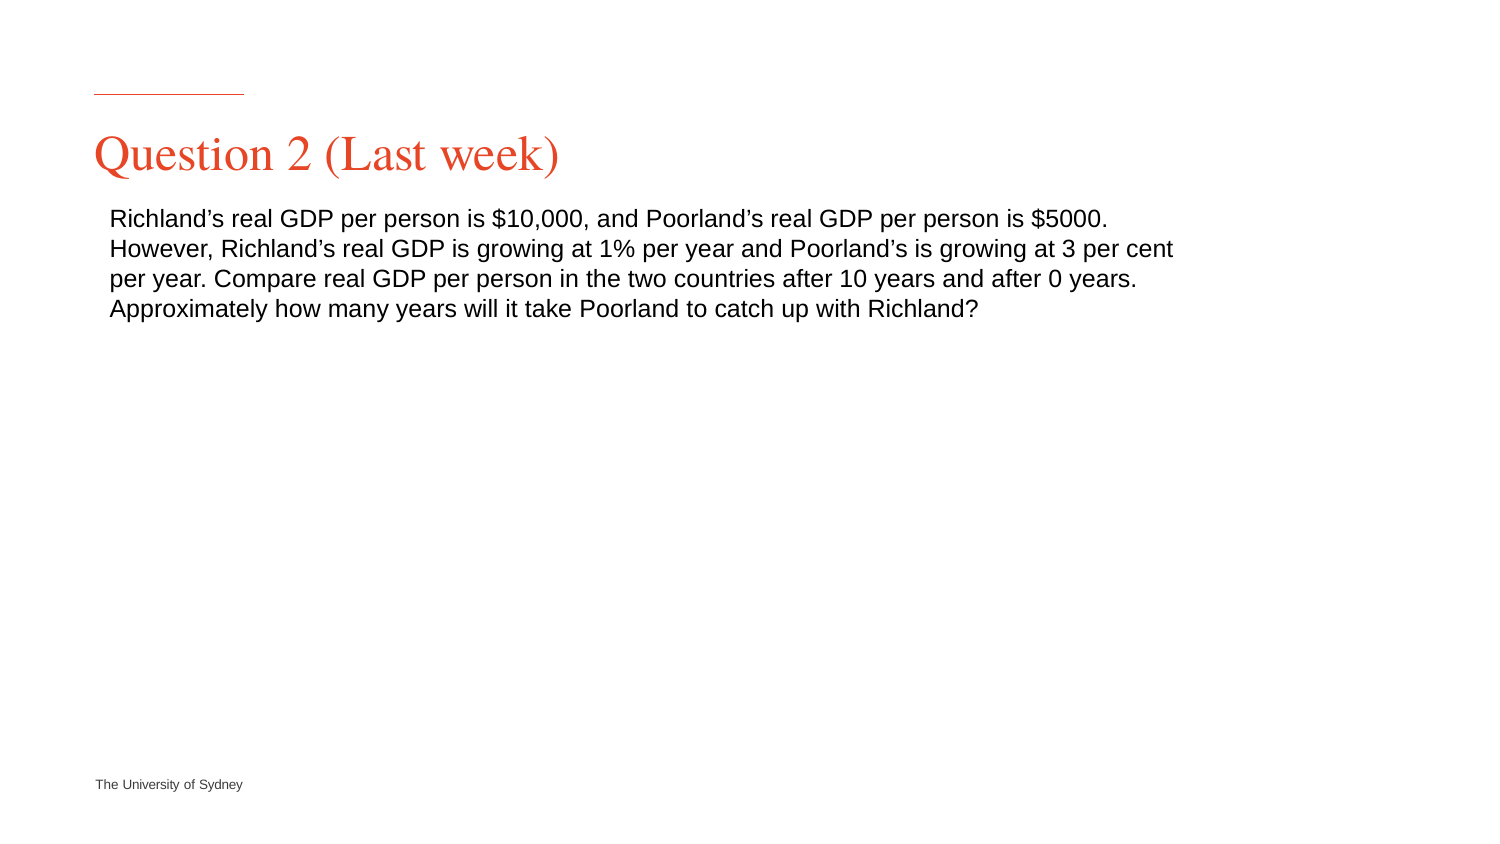

# Question 2 (Last week)
Richland’s real GDP per person is $10,000, and Poorland’s real GDP per person is $5000. However, Richland’s real GDP is growing at 1% per year and Poorland’s is growing at 3 per cent per year. Compare real GDP per person in the two countries after 10 years and after 0 years. Approximately how many years will it take Poorland to catch up with Richland?